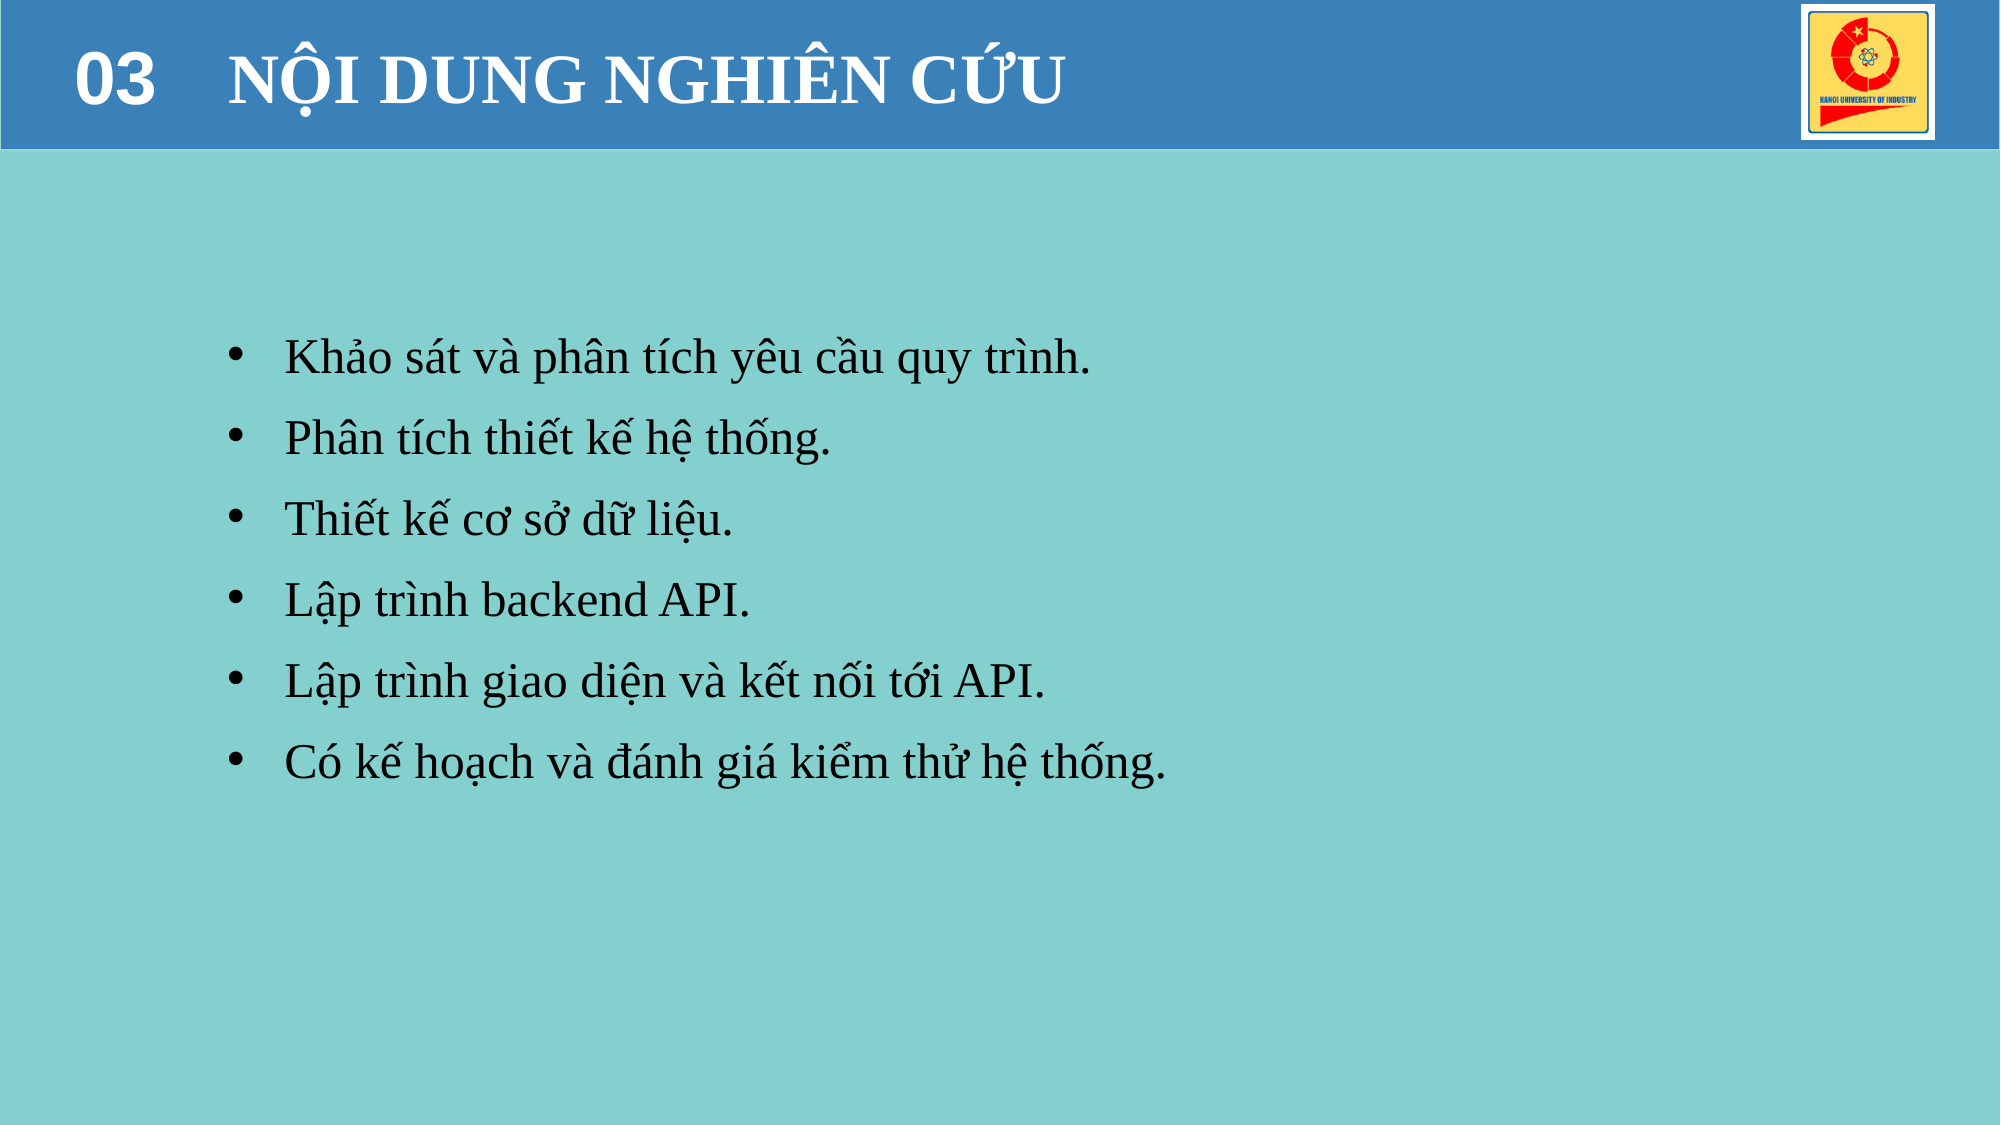

NỘI DUNG NGHIÊN CỨU
03
Khảo sát và phân tích yêu cầu quy trình.
Phân tích thiết kế hệ thống.
Thiết kế cơ sở dữ liệu.
Lập trình backend API.
Lập trình giao diện và kết nối tới API.
Có kế hoạch và đánh giá kiểm thử hệ thống.